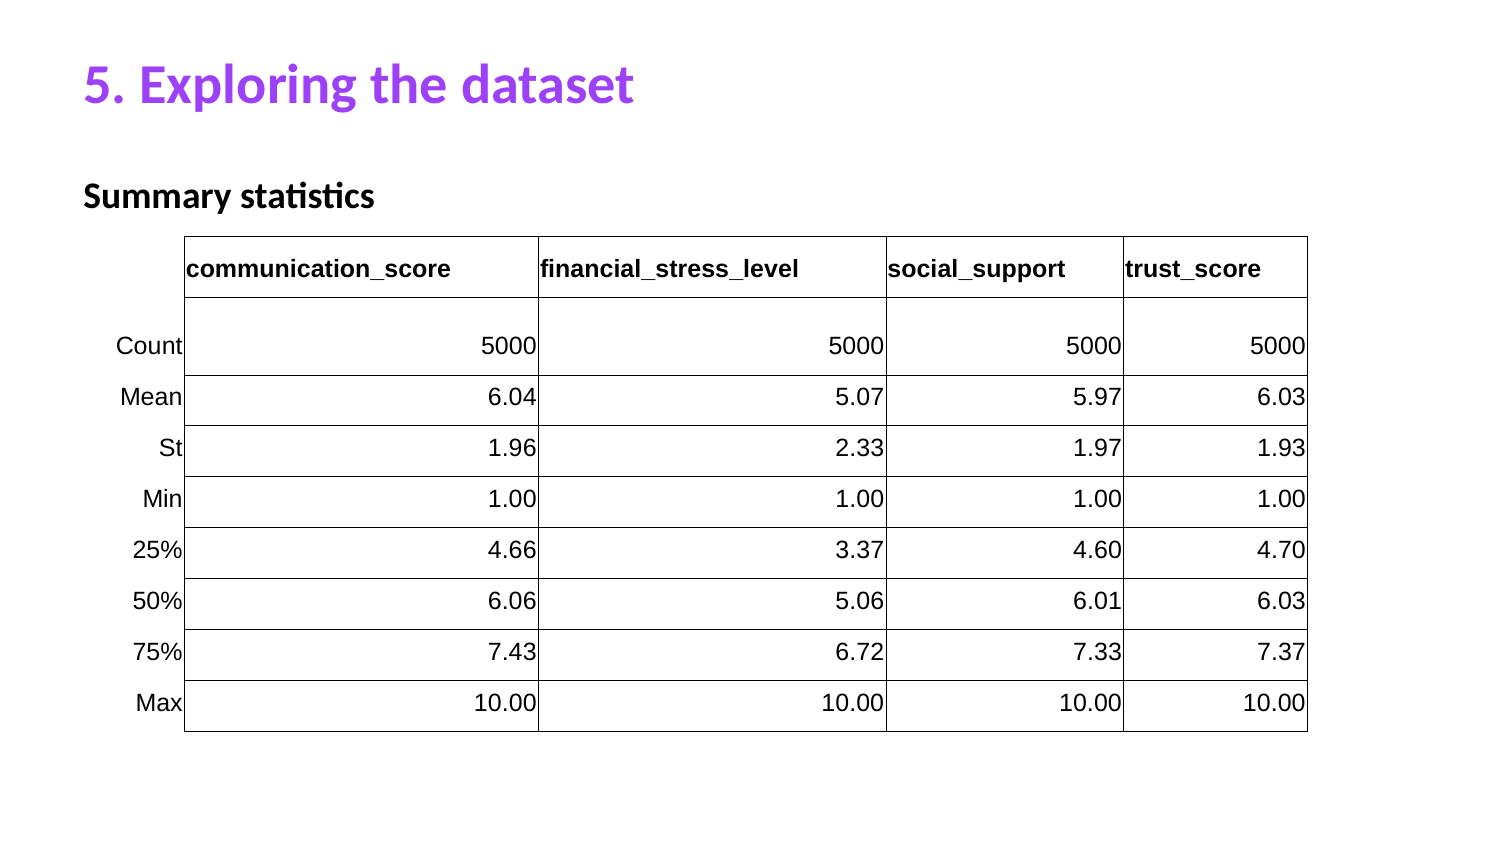

5. Exploring the dataset

Summary statistics
|  | communication\_score | financial\_stress\_level | social\_support | trust\_score |
| --- | --- | --- | --- | --- |
| Count | 5000 | 5000 | 5000 | 5000 |
| Mean | 6.04 | 5.07 | 5.97 | 6.03 |
| St | 1.96 | 2.33 | 1.97 | 1.93 |
| Min | 1.00 | 1.00 | 1.00 | 1.00 |
| 25% | 4.66 | 3.37 | 4.60 | 4.70 |
| 50% | 6.06 | 5.06 | 6.01 | 6.03 |
| 75% | 7.43 | 6.72 | 7.33 | 7.37 |
| Max | 10.00 | 10.00 | 10.00 | 10.00 |